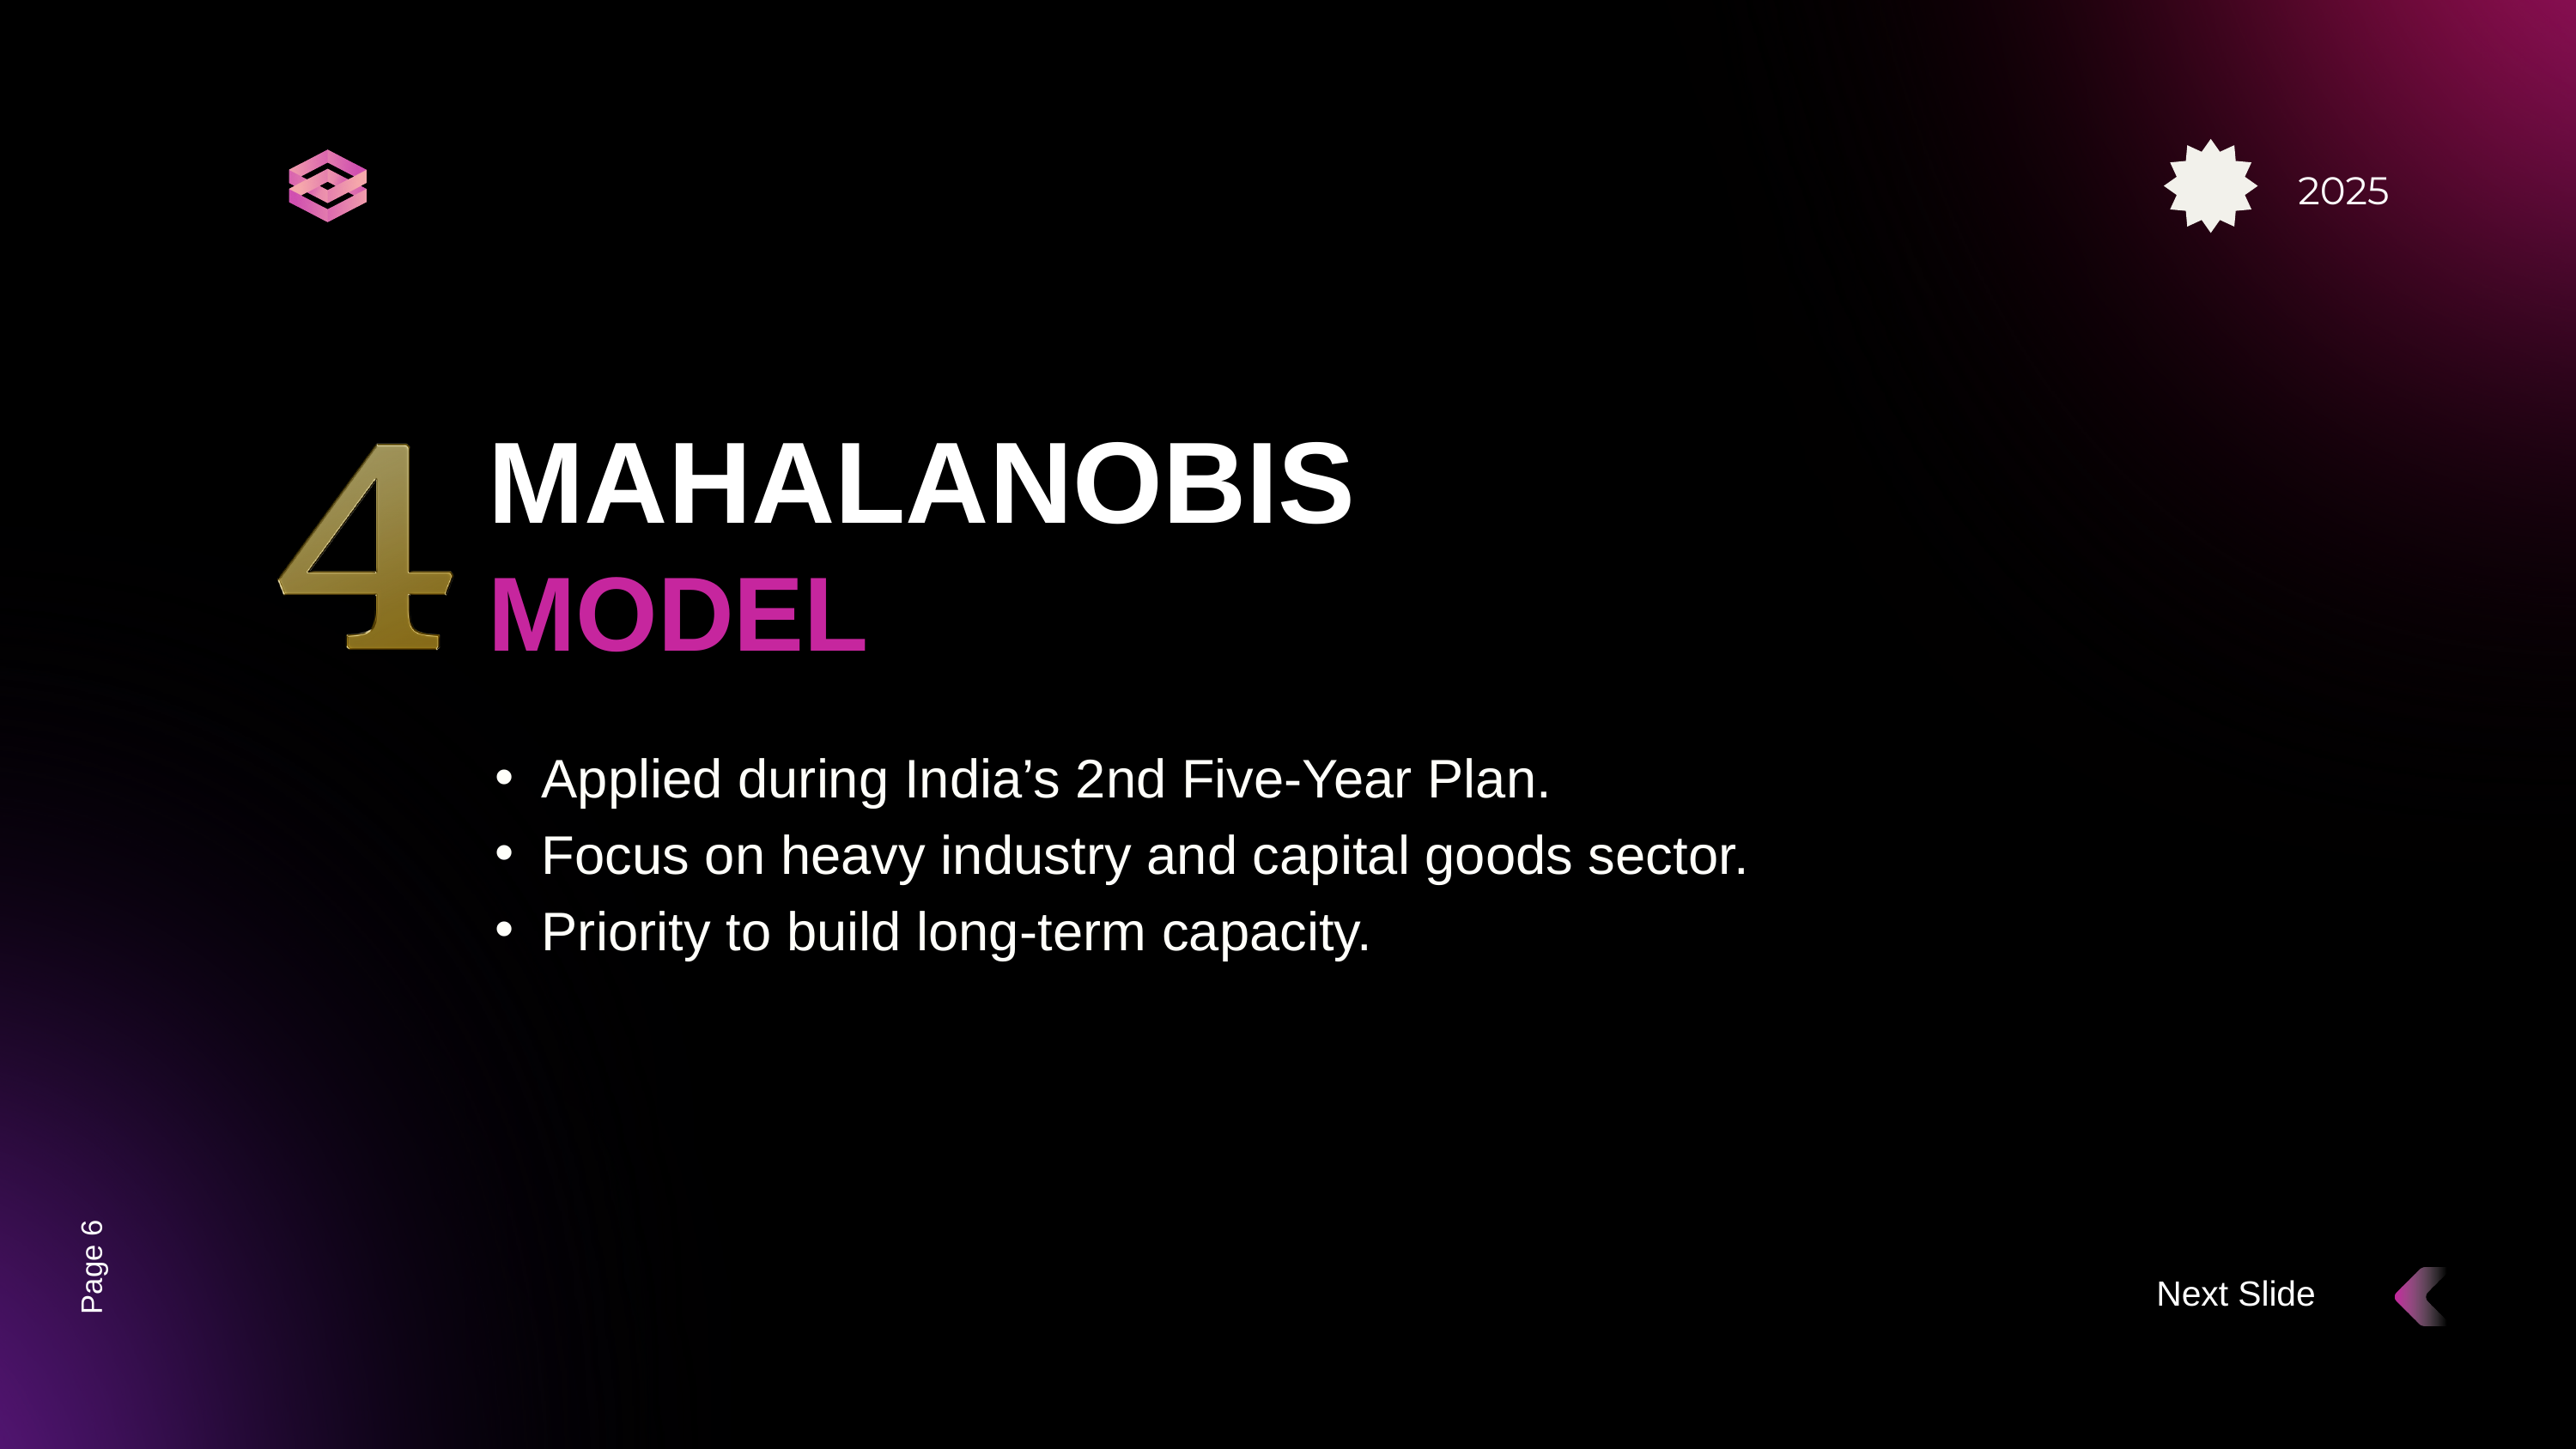

2025
MAHALANOBIS
MODEL

Applied during India’s 2nd Five-Year Plan.
Focus on heavy industry and capital goods sector.
Priority to build long-term capacity.

Page 6

Next Slide